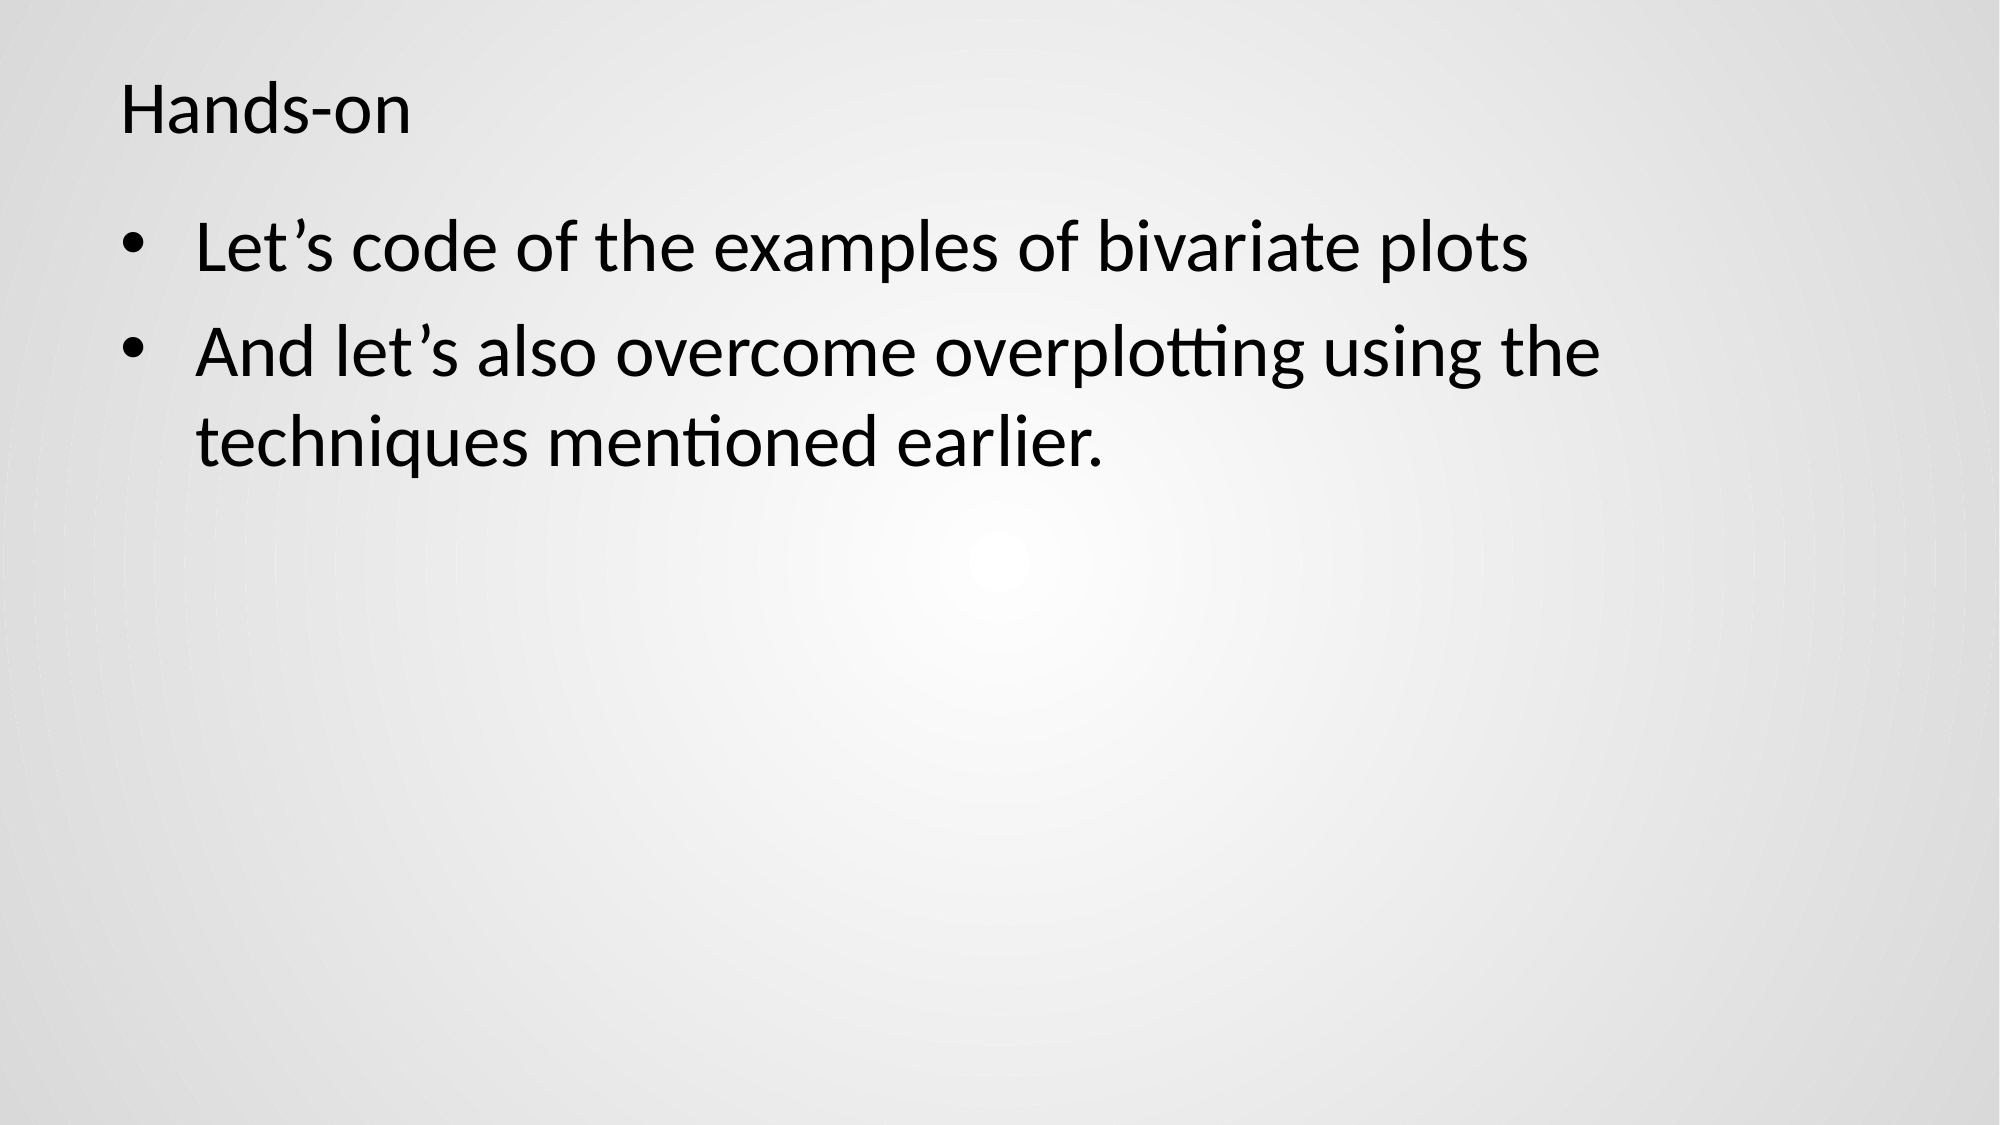

# Hands-on
Let’s code of the examples of bivariate plots
And let’s also overcome overplotting using the techniques mentioned earlier.